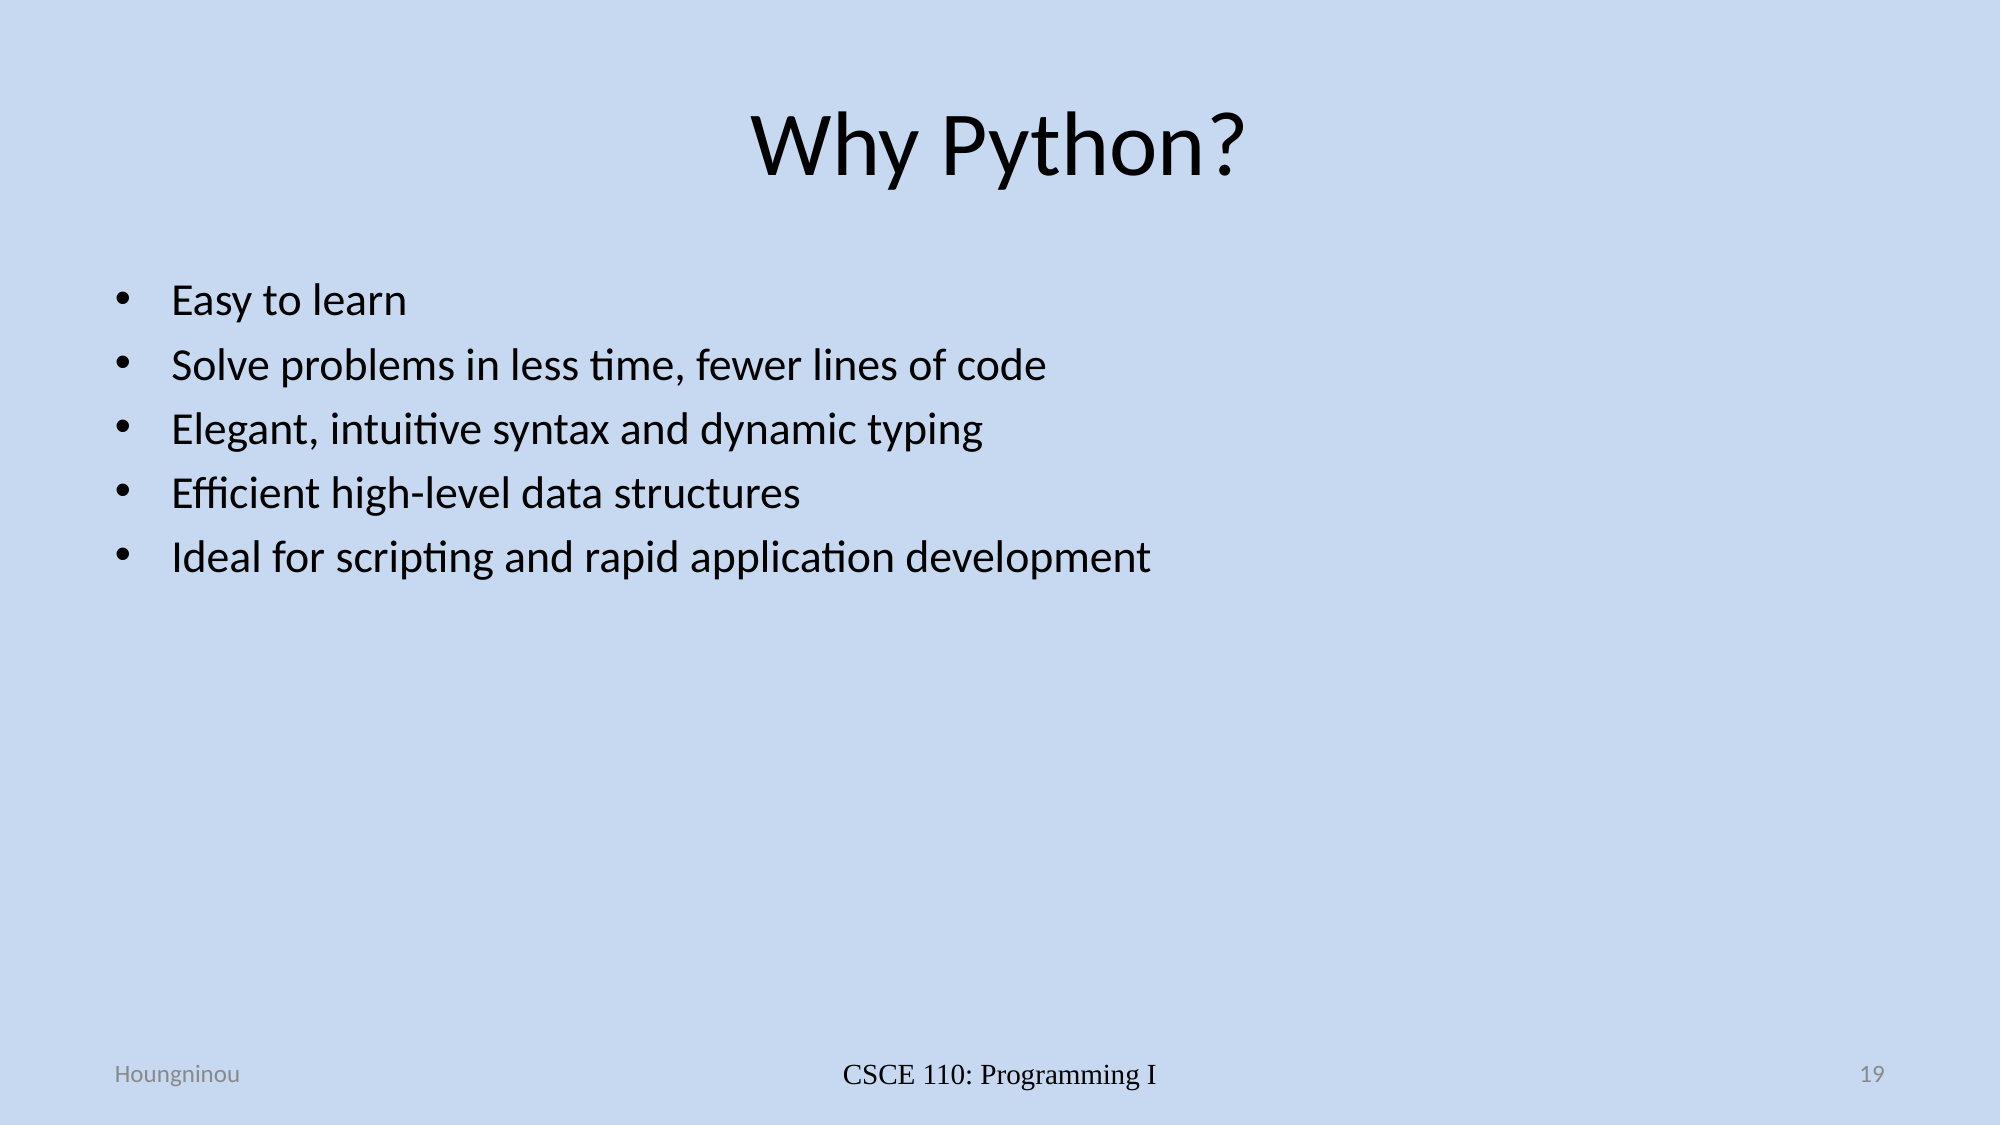

# Why Python?
Easy to learn
Solve problems in less time, fewer lines of code
Elegant, intuitive syntax and dynamic typing
Efficient high-level data structures
Ideal for scripting and rapid application development
Houngninou
CSCE 110: Programming I
19